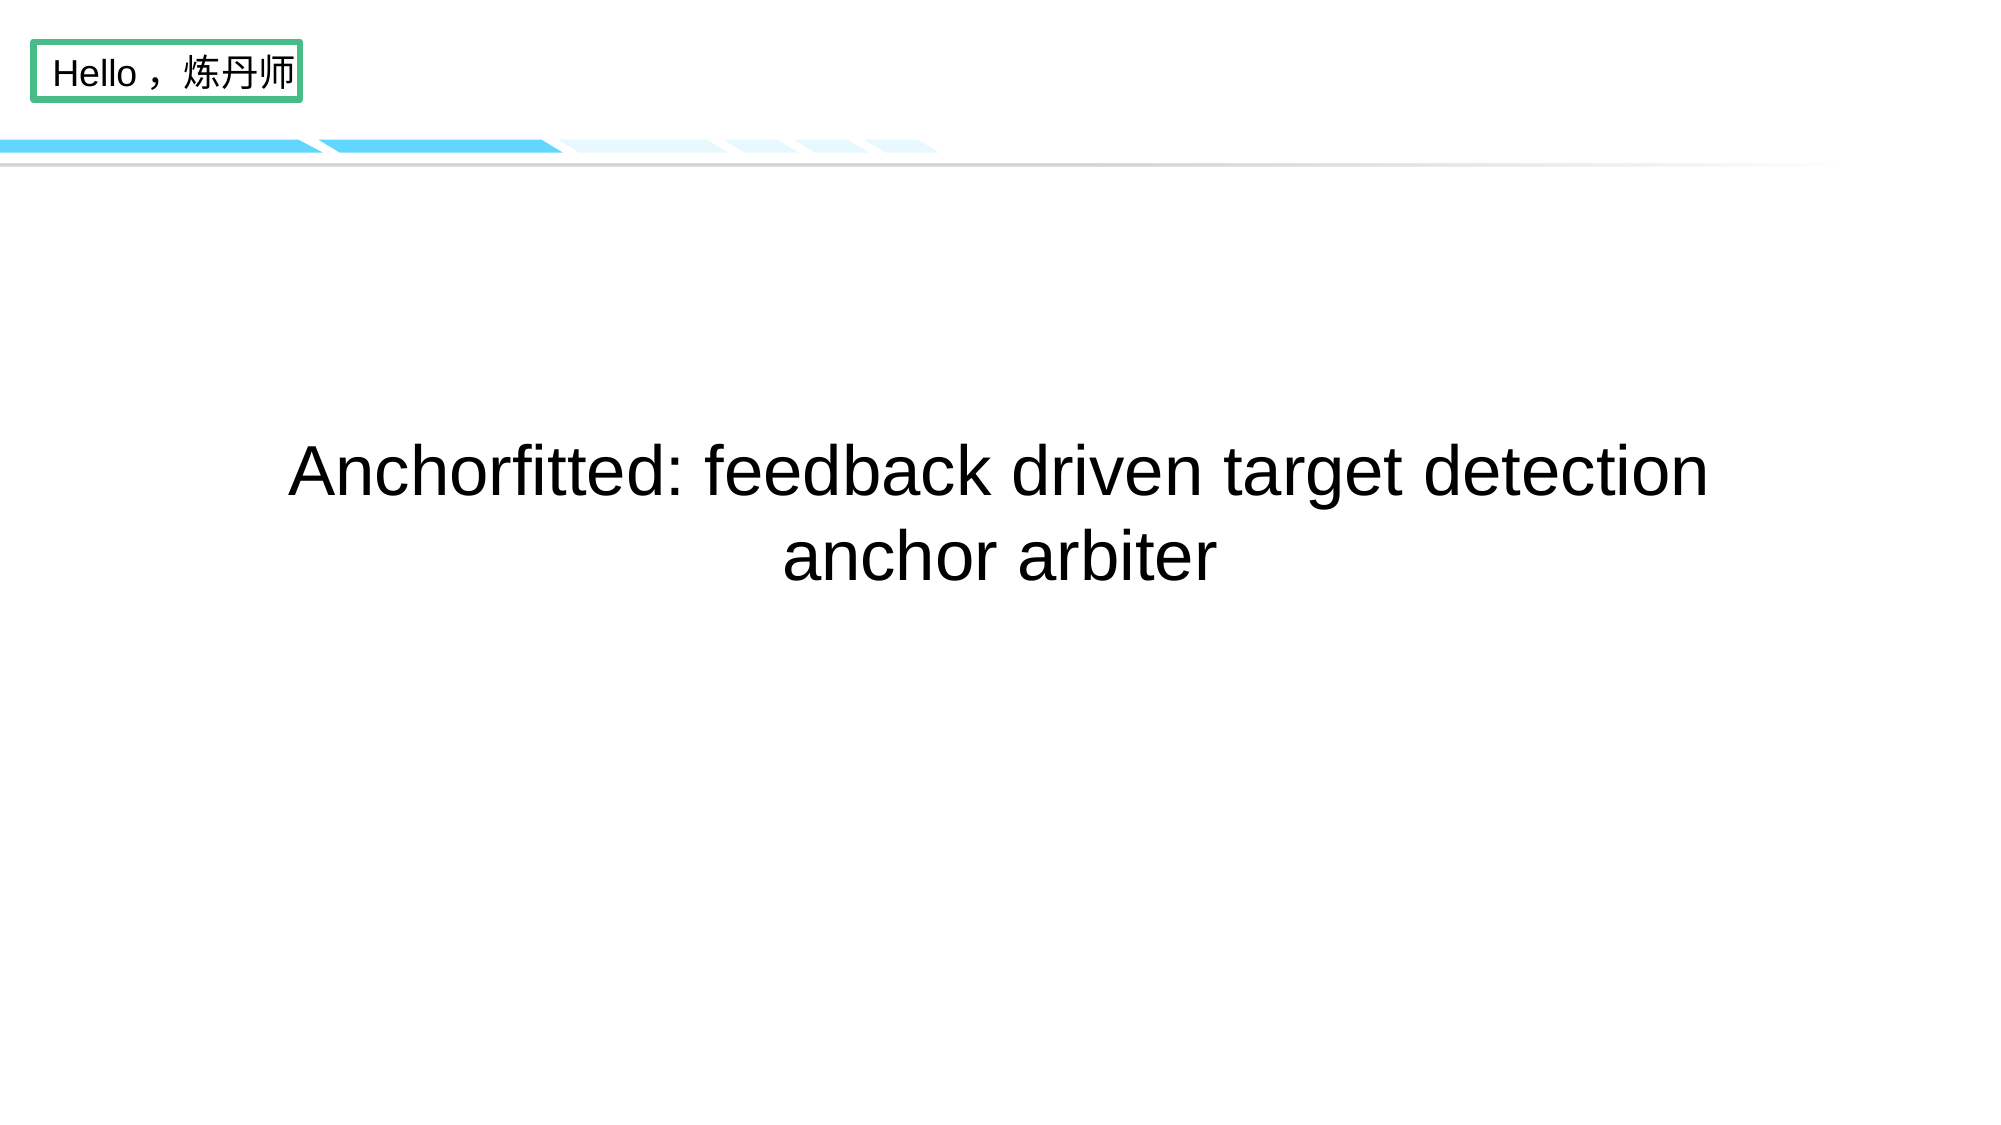

# Anchorfitted: feedback driven target detection anchor arbiter